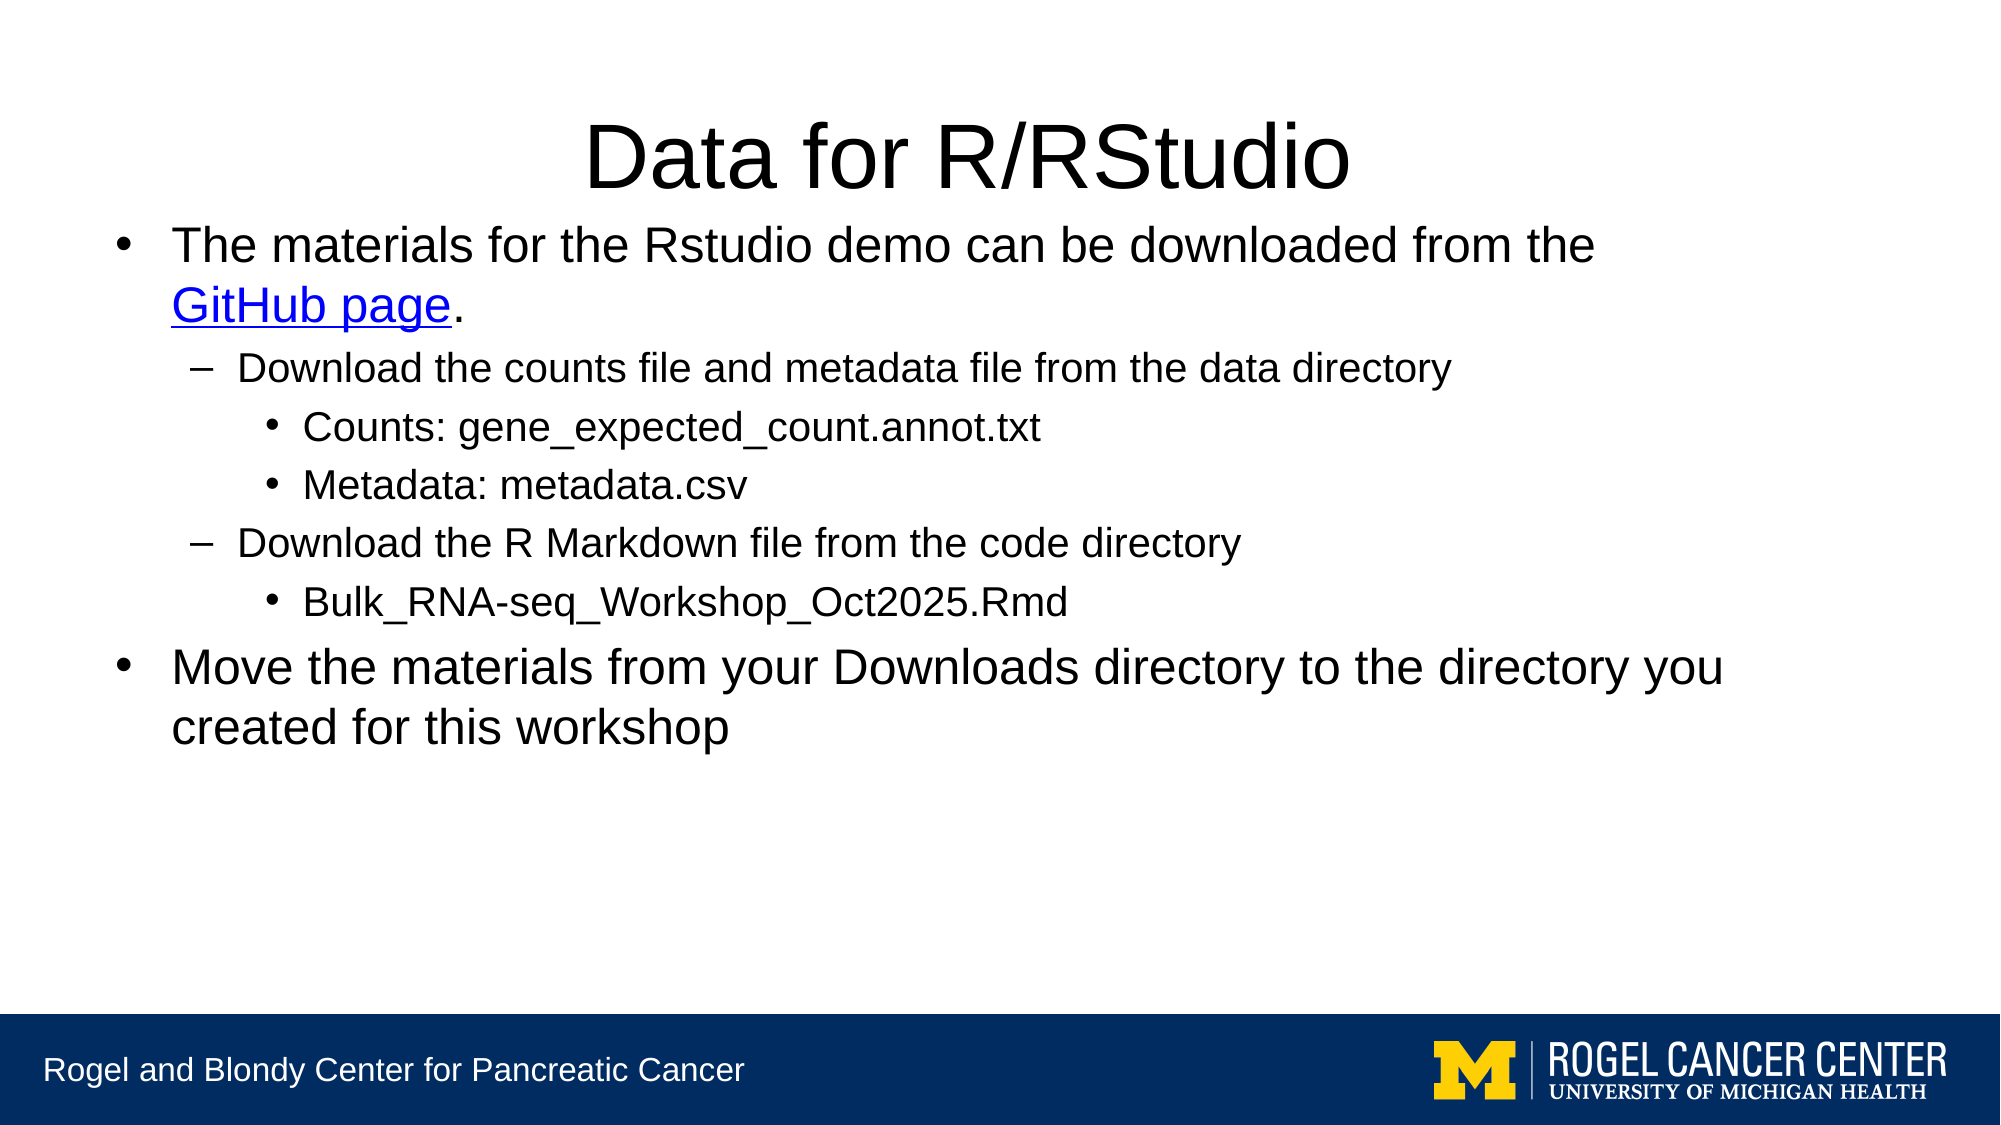

# Data for R/RStudio
The materials for the Rstudio demo can be downloaded from the GitHub page.
Download the counts file and metadata file from the data directory
Counts: gene_expected_count.annot.txt
Metadata: metadata.csv
Download the R Markdown file from the code directory
Bulk_RNA-seq_Workshop_Oct2025.Rmd
Move the materials from your Downloads directory to the directory you created for this workshop